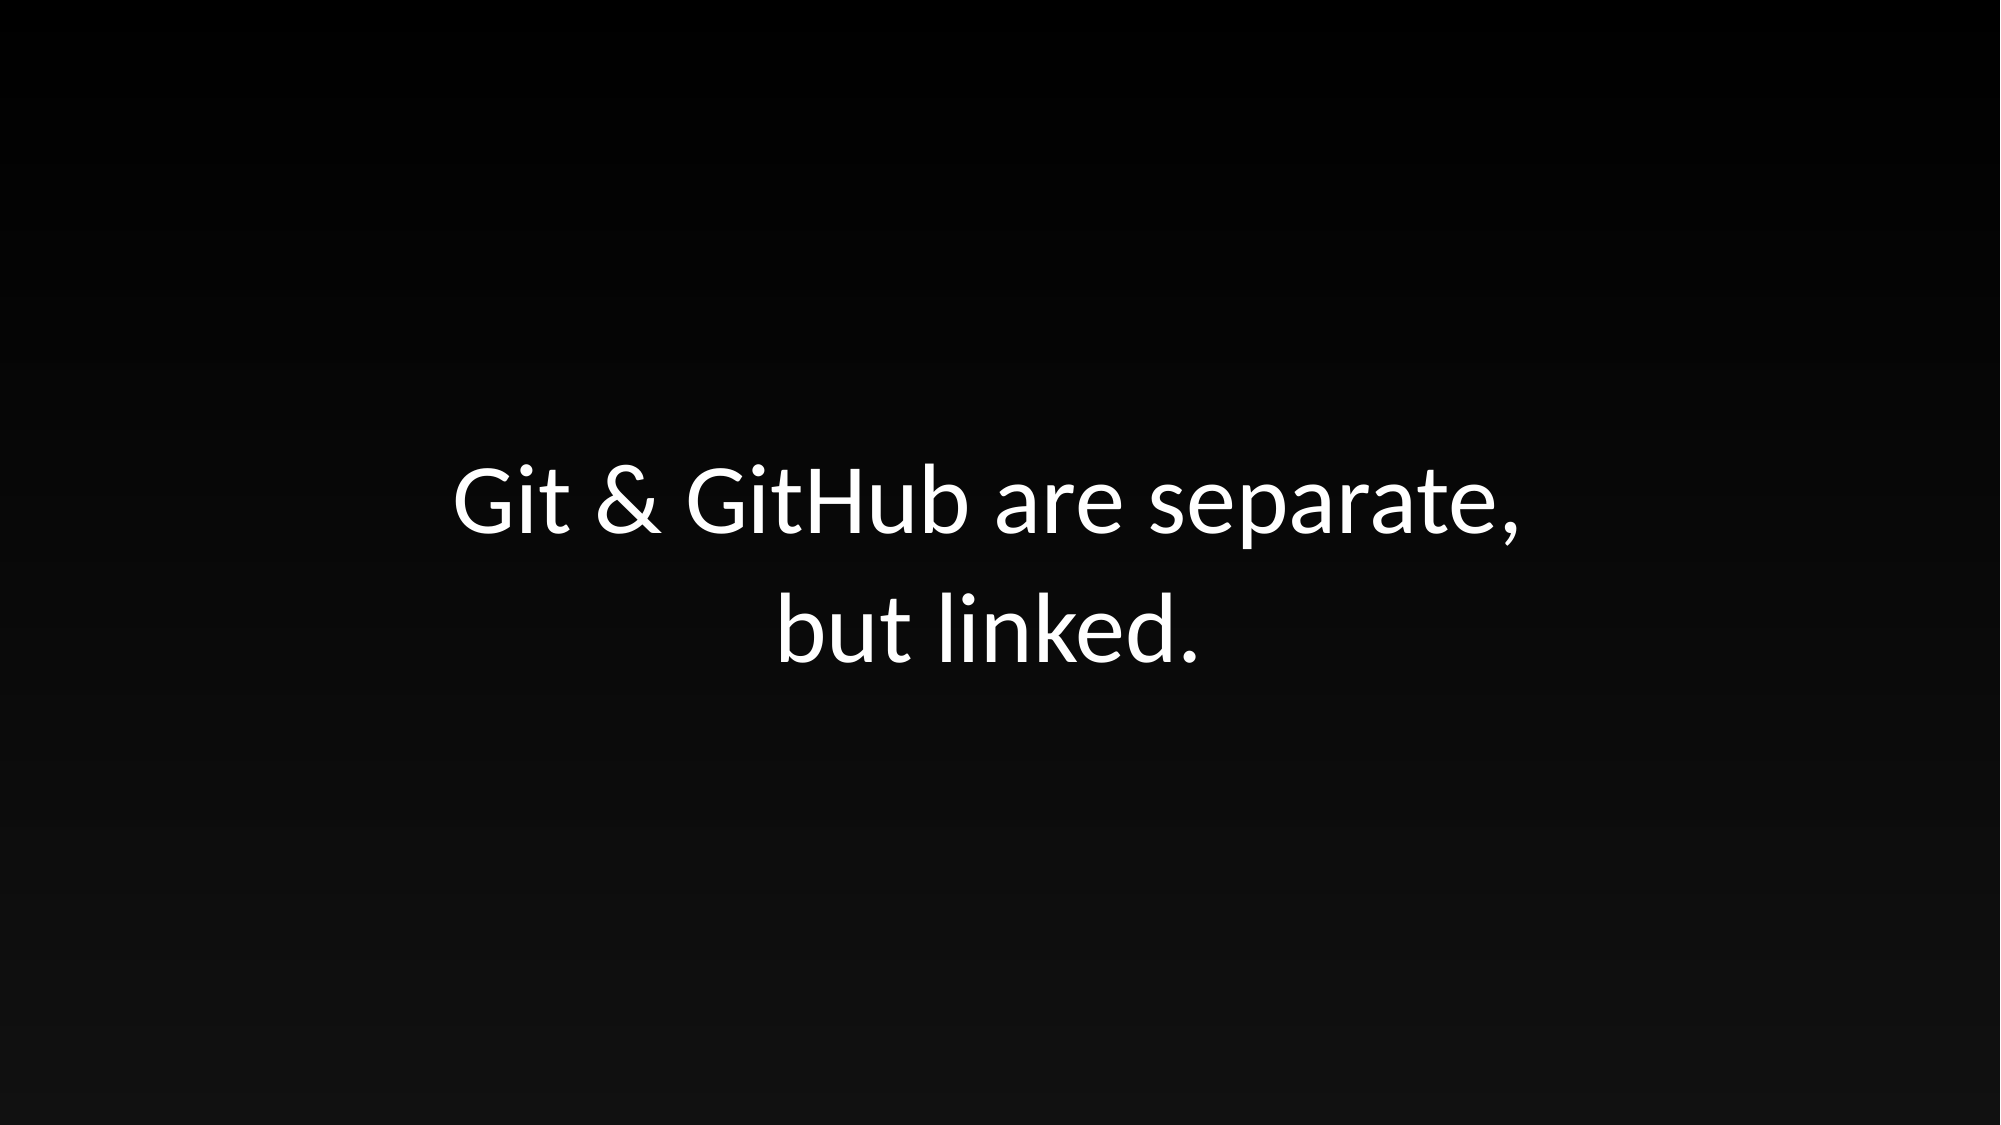

#

Git & GitHub are separate,
but linked.